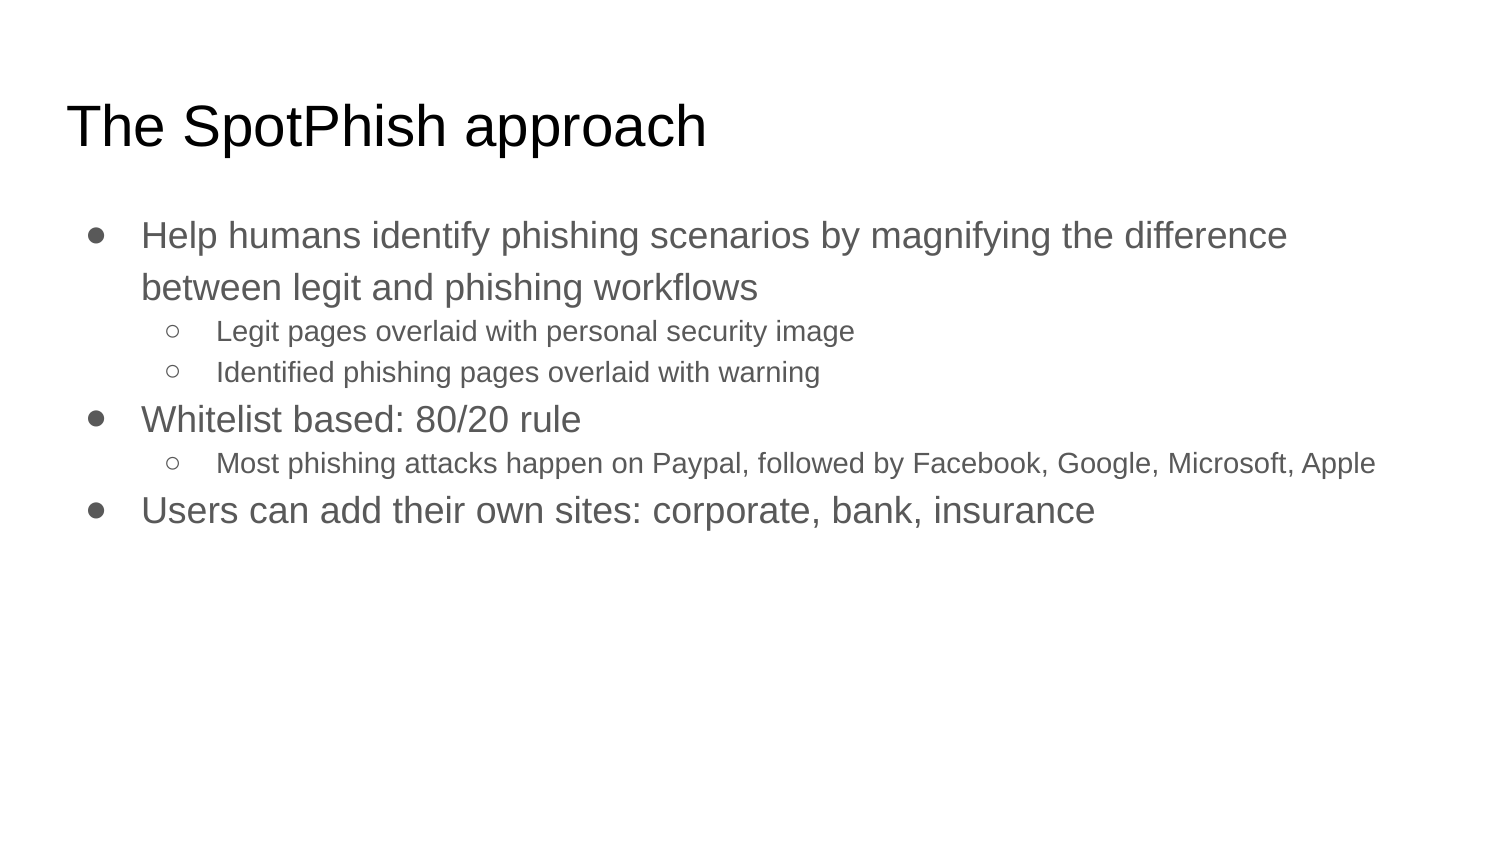

# The SpotPhish approach

Help humans identify phishing scenarios by magnifying the difference between legit and phishing workflows
Legit pages overlaid with personal security image
Identified phishing pages overlaid with warning
Whitelist based: 80/20 rule
Most phishing attacks happen on Paypal, followed by Facebook, Google, Microsoft, Apple
Users can add their own sites: corporate, bank, insurance